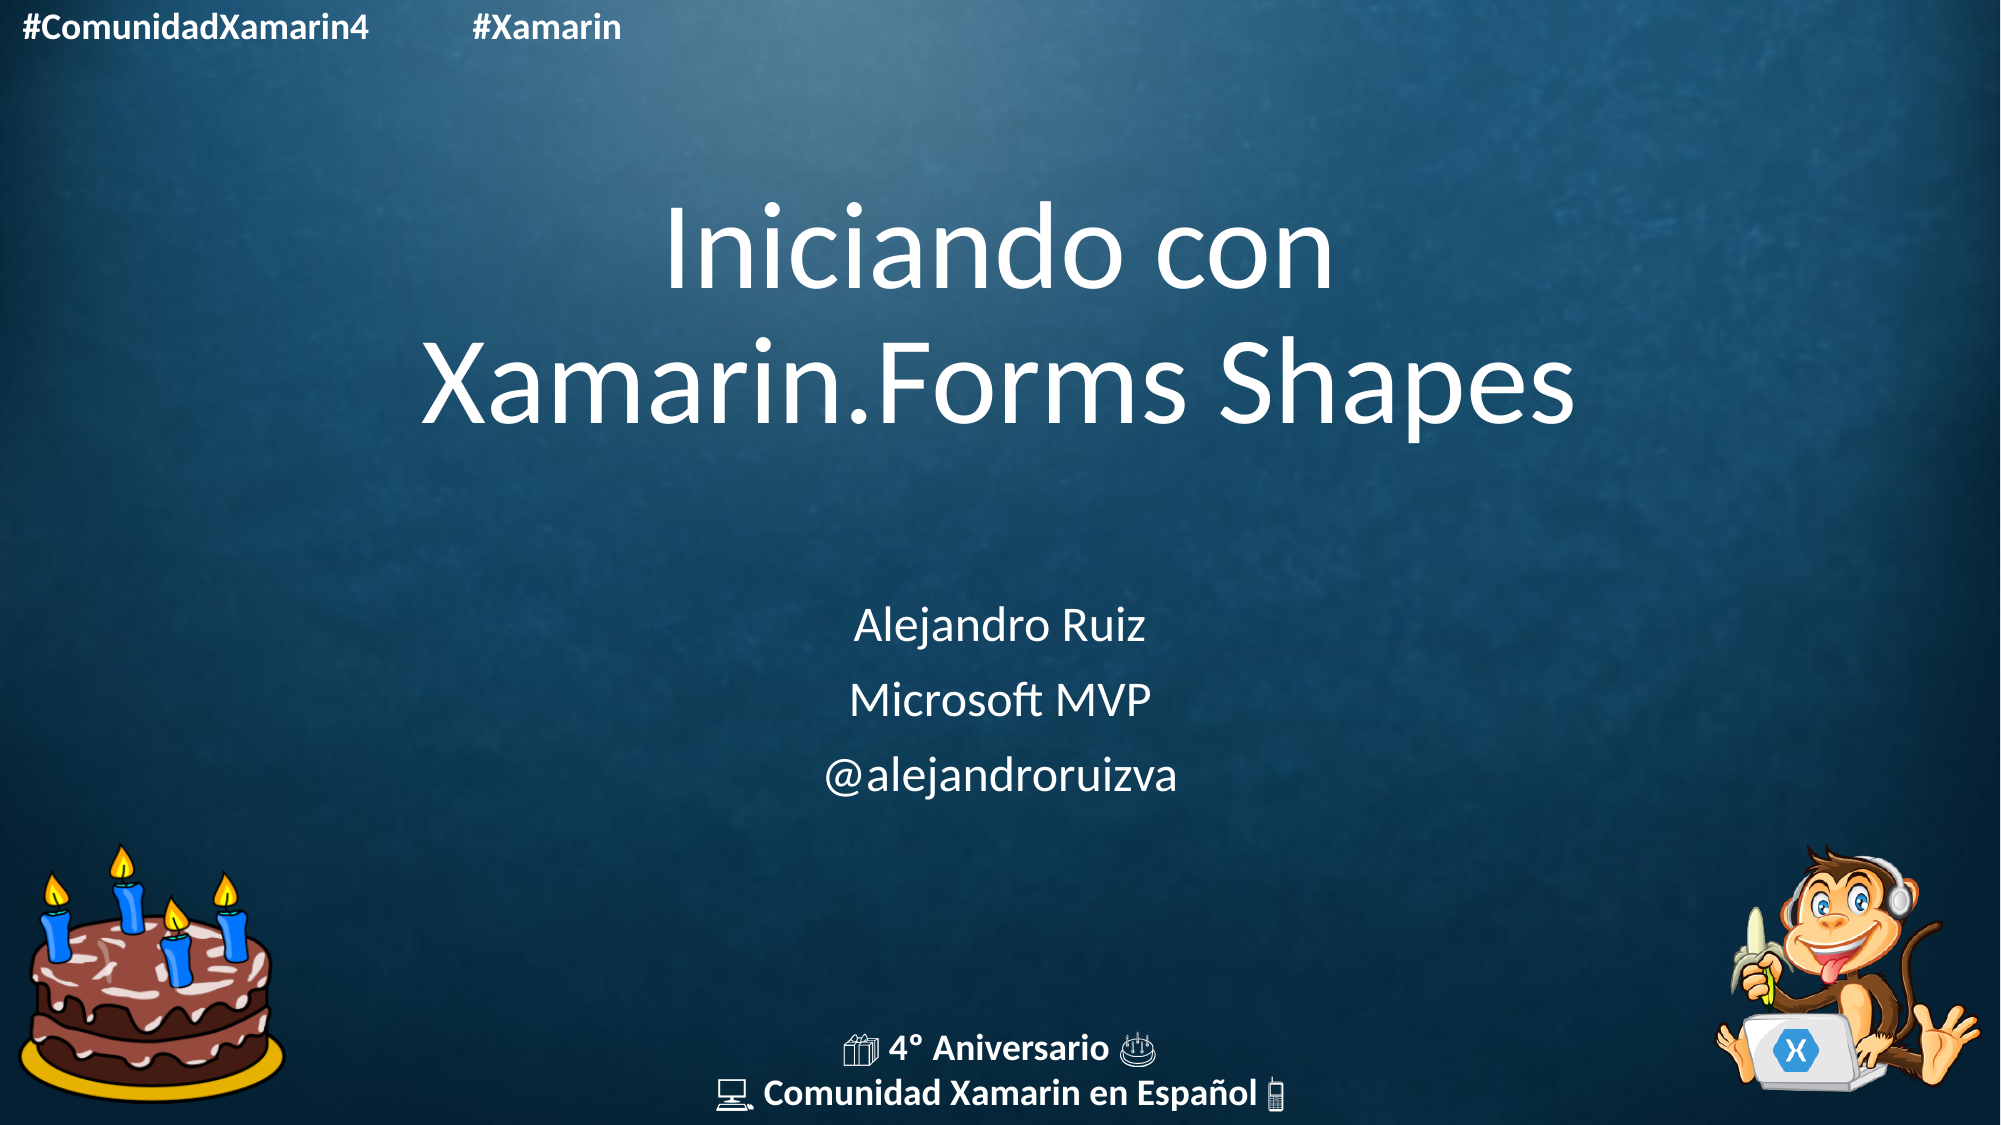

#ComunidadXamarin4	#Xamarin
# Iniciando con Xamarin.Forms Shapes
Alejandro Ruiz
Microsoft MVP
@alejandroruizva